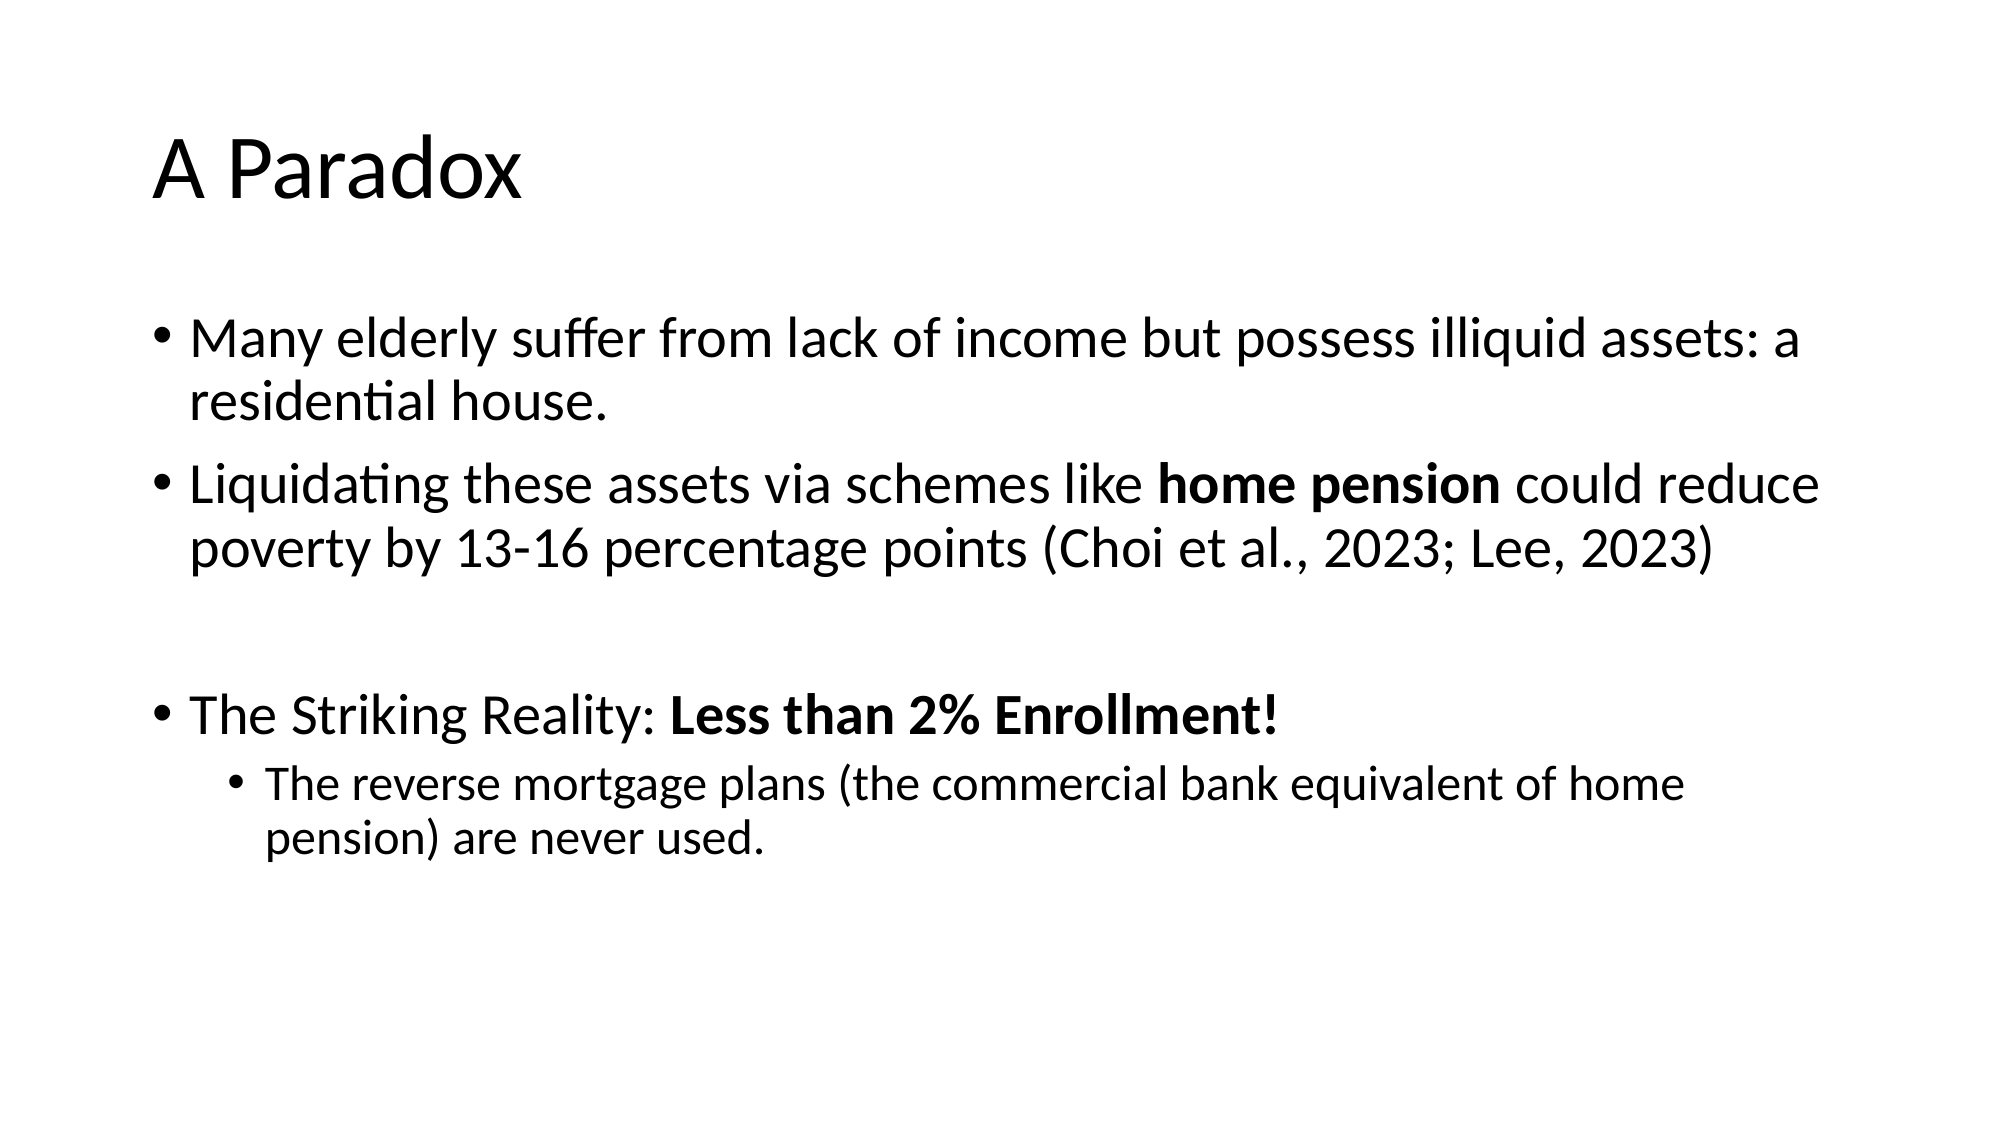

# A Paradox
Many elderly suffer from lack of income but possess illiquid assets: a residential house.
Liquidating these assets via schemes like home pension could reduce poverty by 13-16 percentage points (Choi et al., 2023; Lee, 2023)

The Striking Reality: Less than 2% Enrollment!
The reverse mortgage plans (the commercial bank equivalent of home pension) are never used.